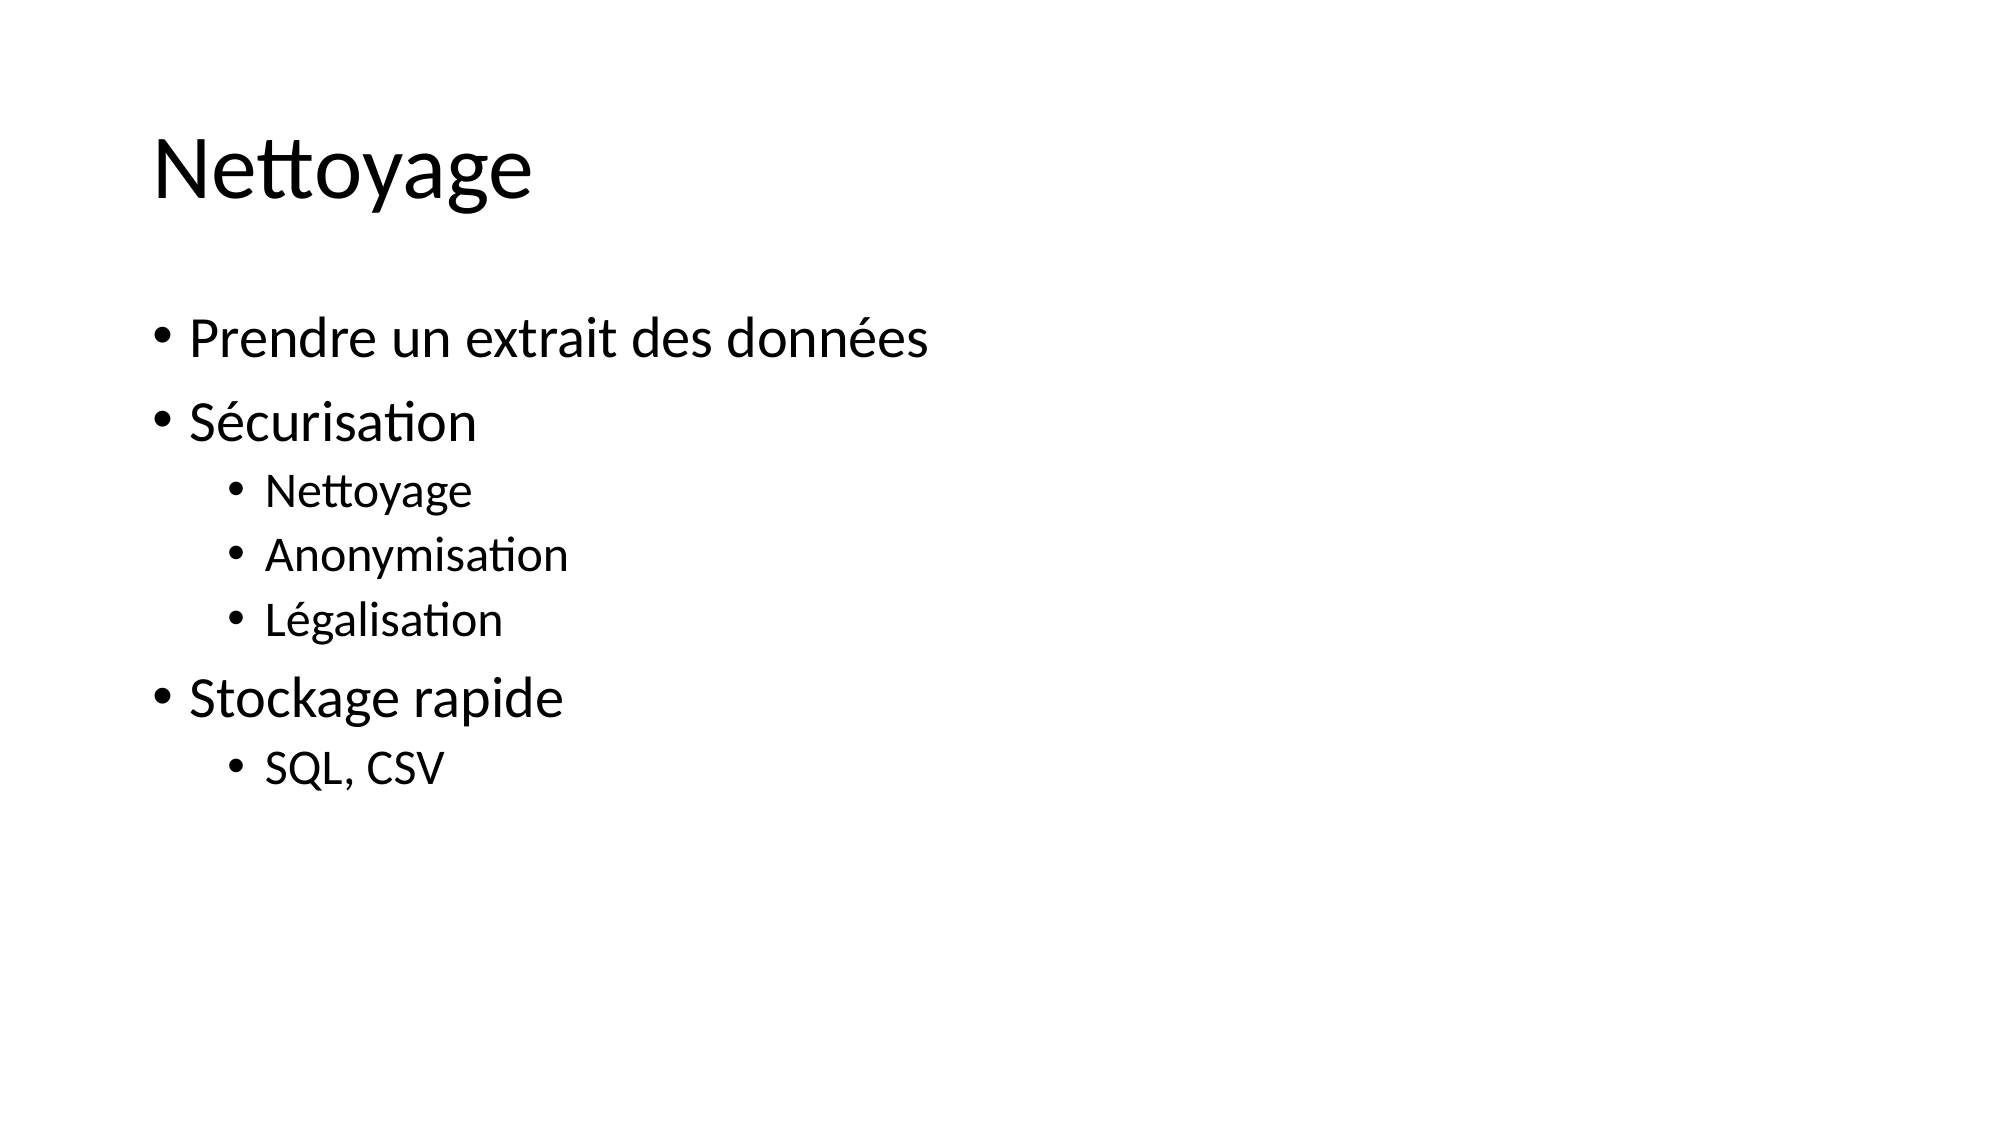

# Nettoyage
Prendre un extrait des données
Sécurisation
Nettoyage
Anonymisation
Légalisation
Stockage rapide
SQL, CSV